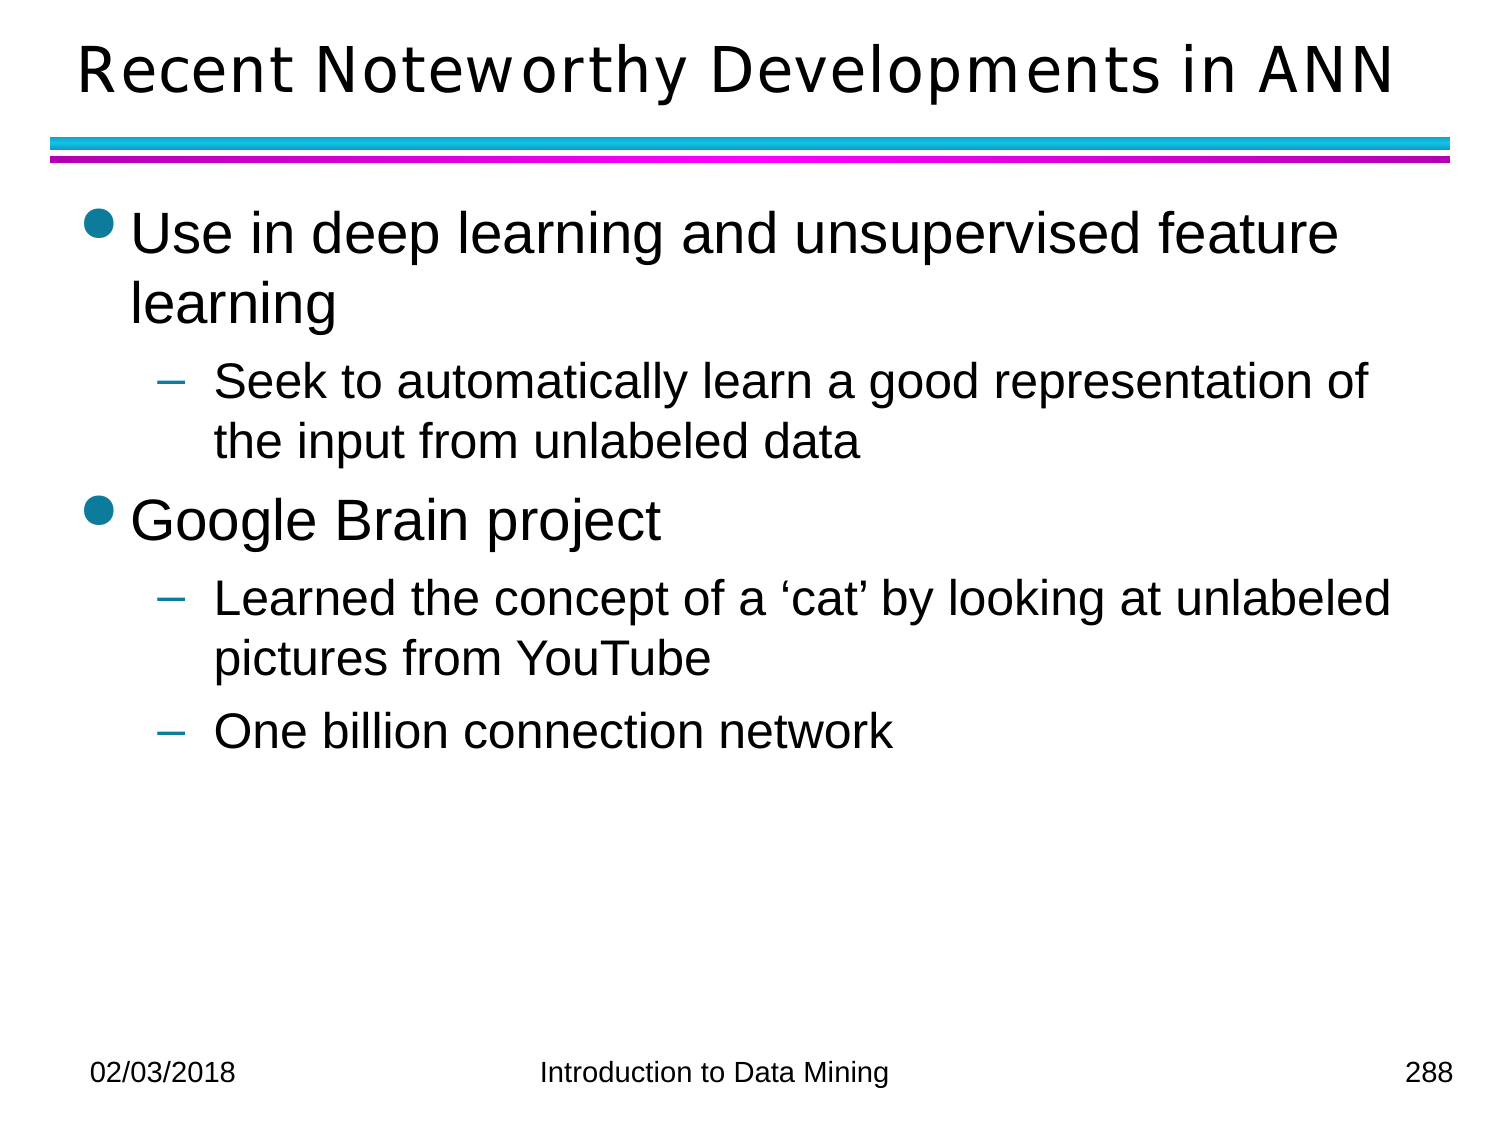

# Recent Noteworthy Developments in ANN
Use in deep learning and unsupervised feature learning
Seek to automatically learn a good representation of the input from unlabeled data
Google Brain project
Learned the concept of a ‘cat’ by looking at unlabeled pictures from YouTube
One billion connection network